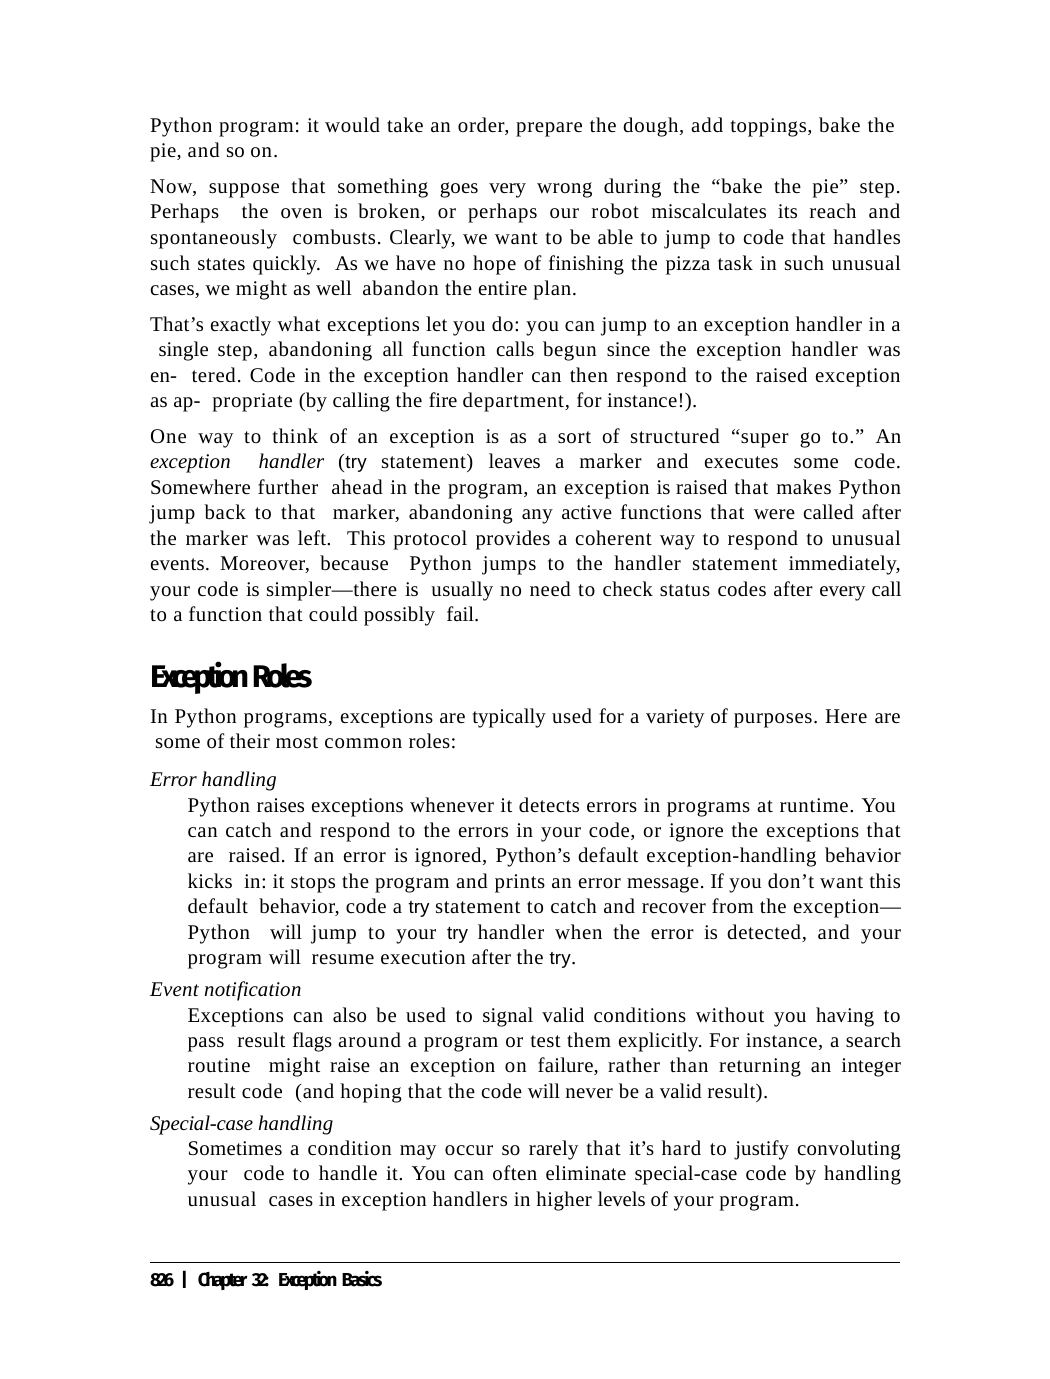

Python program: it would take an order, prepare the dough, add toppings, bake the  pie, and so on.
Now, suppose that something goes very wrong during the “bake the pie” step. Perhaps  the oven is broken, or perhaps our robot miscalculates its reach and spontaneously  combusts. Clearly, we want to be able to jump to code that handles such states quickly.  As we have no hope of finishing the pizza task in such unusual cases, we might as well  abandon the entire plan.
That’s exactly what exceptions let you do: you can jump to an exception handler in a  single step, abandoning all function calls begun since the exception handler was en-  tered. Code in the exception handler can then respond to the raised exception as ap-  propriate (by calling the fire department, for instance!).
One way to think of an exception is as a sort of structured “super go to.” An exception  handler (try statement) leaves a marker and executes some code. Somewhere further  ahead in the program, an exception is raised that makes Python jump back to that  marker, abandoning any active functions that were called after the marker was left.  This protocol provides a coherent way to respond to unusual events. Moreover, because  Python jumps to the handler statement immediately, your code is simpler—there is  usually no need to check status codes after every call to a function that could possibly  fail.

Exception Roles
In Python programs, exceptions are typically used for a variety of purposes. Here are  some of their most common roles:
Error handling
Python raises exceptions whenever it detects errors in programs at runtime. You  can catch and respond to the errors in your code, or ignore the exceptions that are  raised. If an error is ignored, Python’s default exception-handling behavior kicks  in: it stops the program and prints an error message. If you don’t want this default  behavior, code a try statement to catch and recover from the exception—Python  will jump to your try handler when the error is detected, and your program will  resume execution after the try.
Event notification
Exceptions can also be used to signal valid conditions without you having to pass  result flags around a program or test them explicitly. For instance, a search routine  might raise an exception on failure, rather than returning an integer result code  (and hoping that the code will never be a valid result).
Special-case handling
Sometimes a condition may occur so rarely that it’s hard to justify convoluting your  code to handle it. You can often eliminate special-case code by handling unusual  cases in exception handlers in higher levels of your program.

826  |  Chapter 32:  Exception Basics